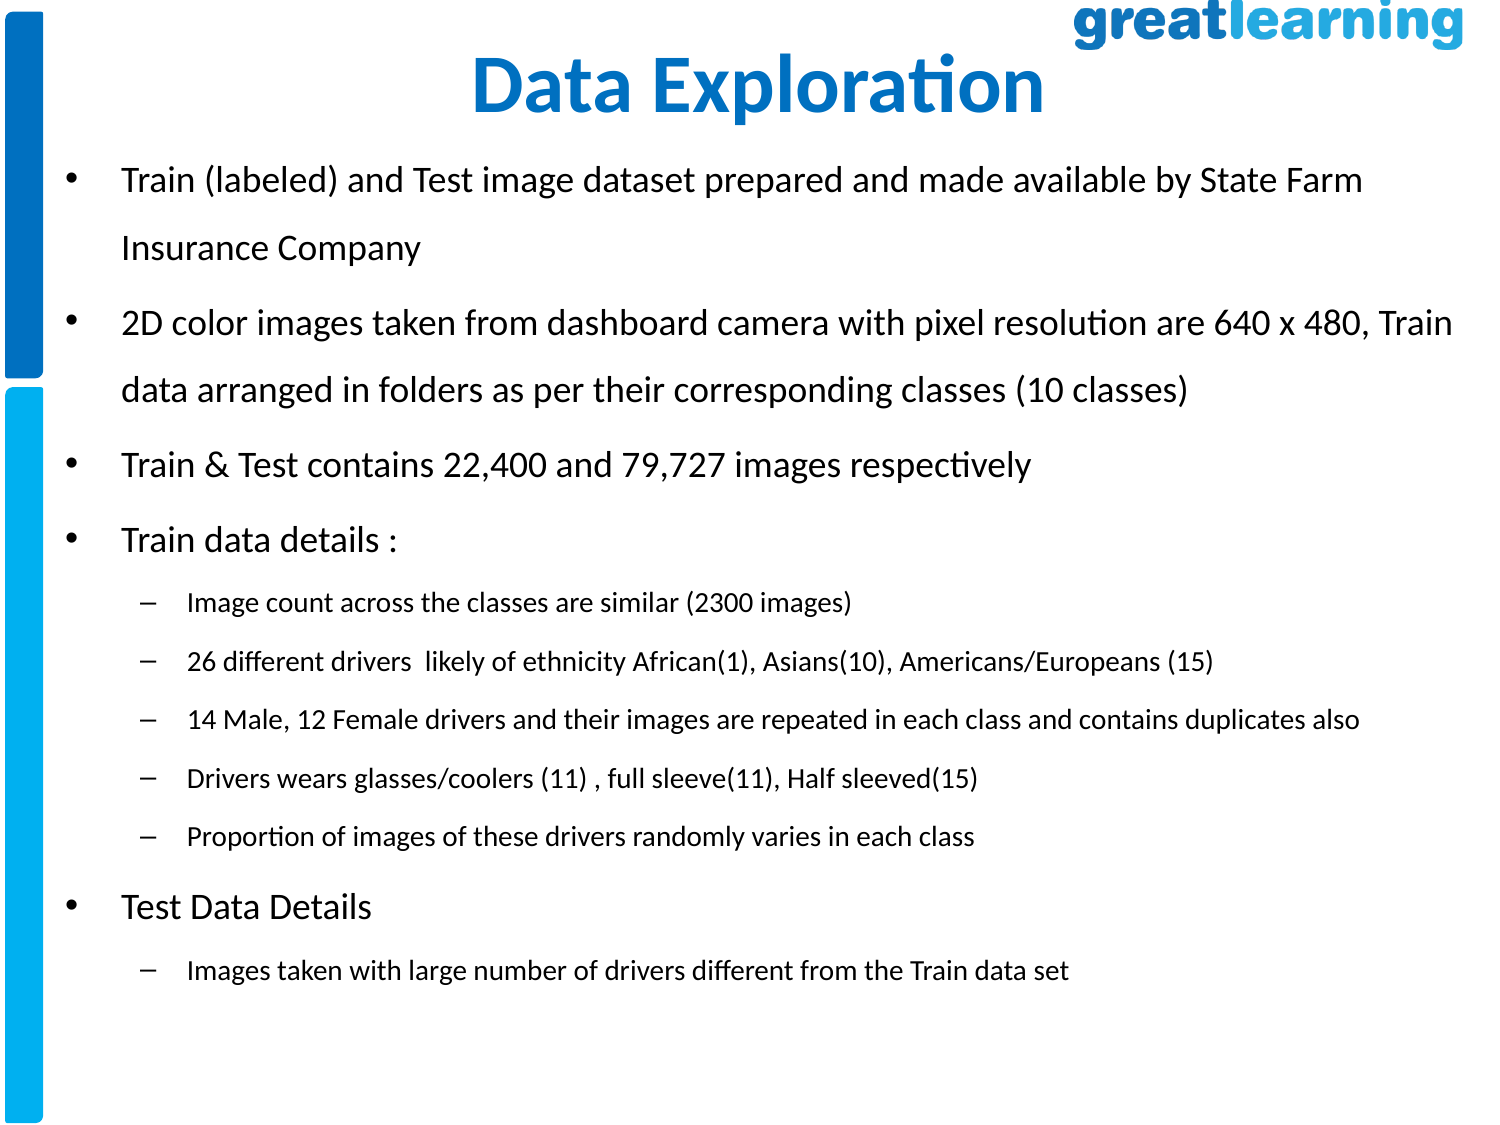

# Data Exploration
Train (labeled) and Test image dataset prepared and made available by State Farm Insurance Company
2D color images taken from dashboard camera with pixel resolution are 640 x 480, Train data arranged in folders as per their corresponding classes (10 classes)
Train & Test contains 22,400 and 79,727 images respectively
Train data details :
Image count across the classes are similar (2300 images)
26 different drivers  likely of ethnicity African(1), Asians(10), Americans/Europeans (15)
14 Male, 12 Female drivers and their images are repeated in each class and contains duplicates also
Drivers wears glasses/coolers (11) , full sleeve(11), Half sleeved(15)
Proportion of images of these drivers randomly varies in each class
Test Data Details
Images taken with large number of drivers different from the Train data set